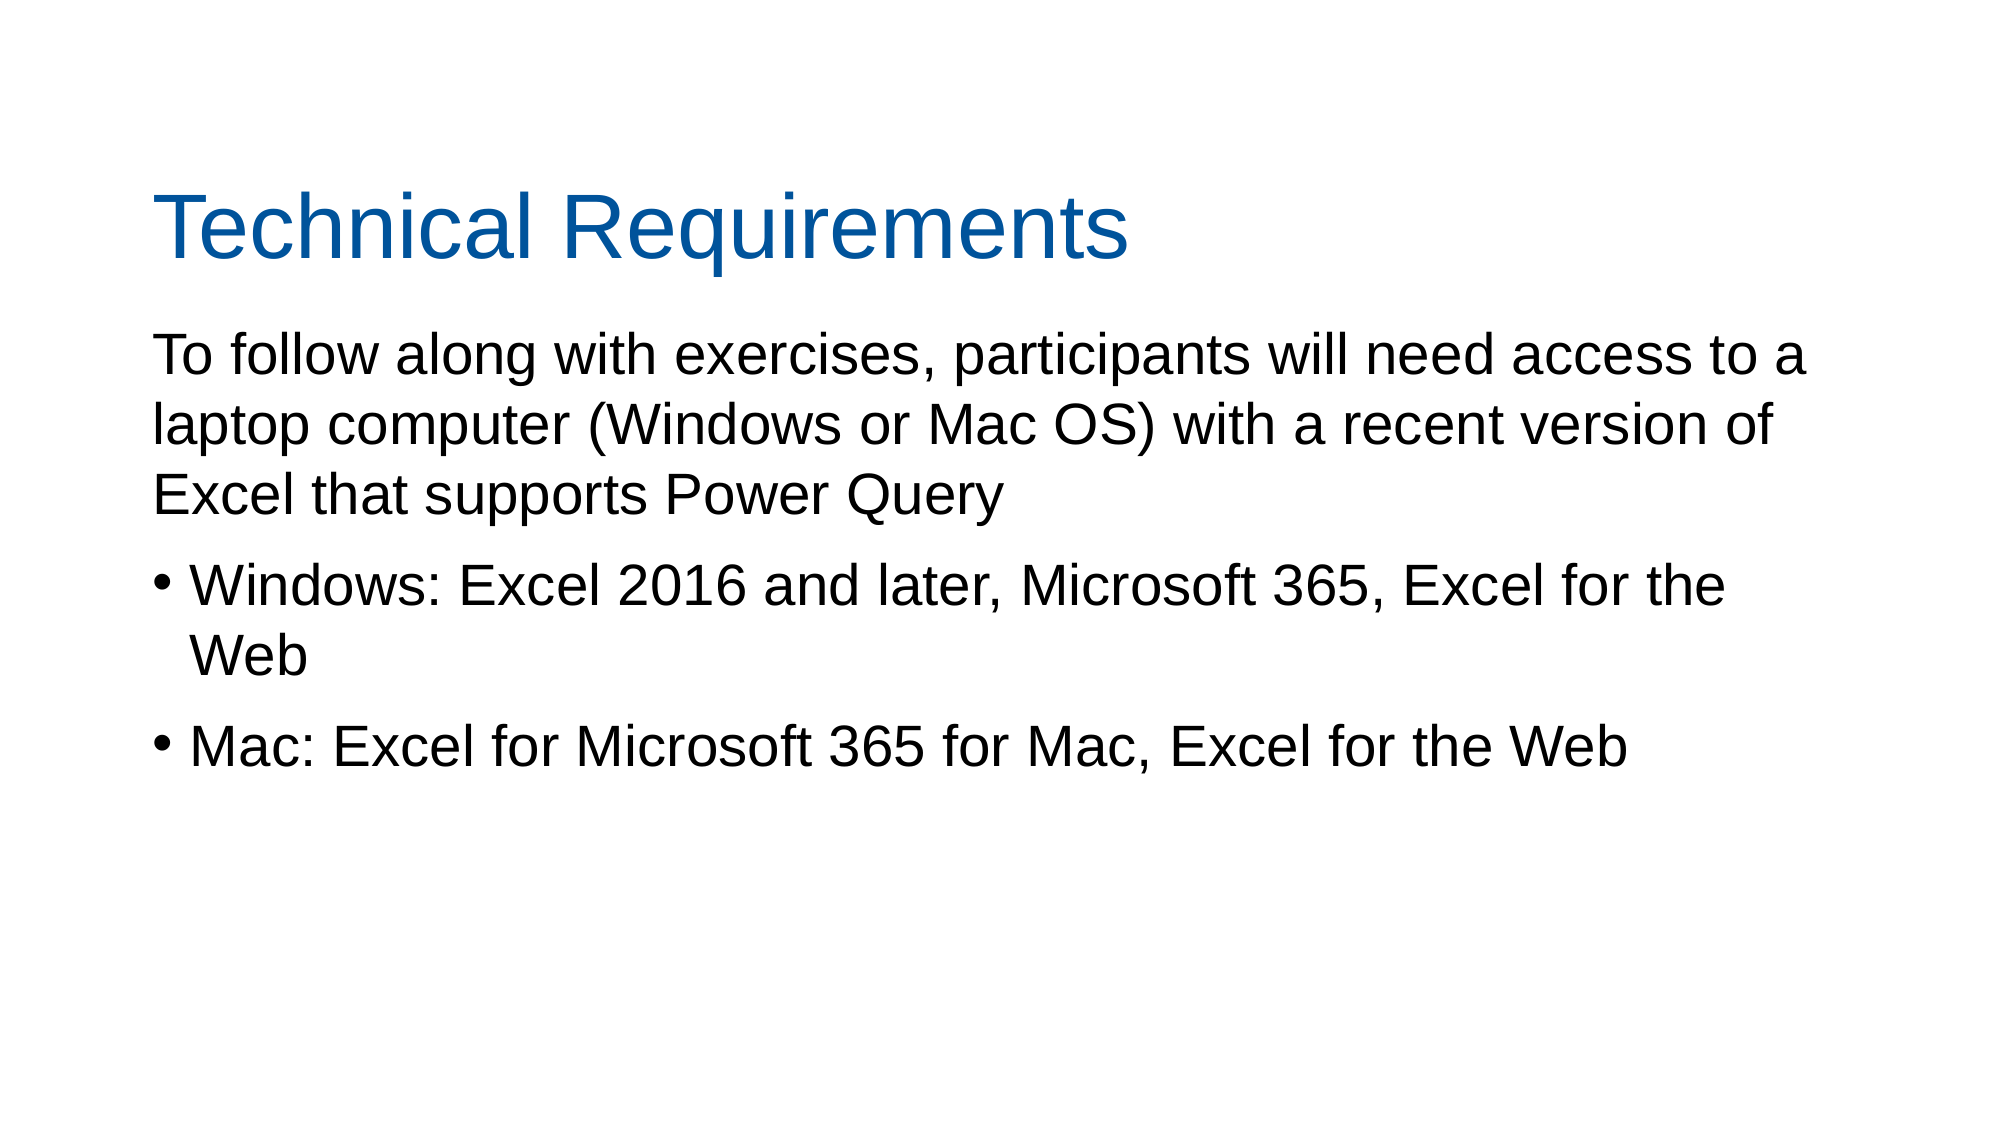

# Technical Requirements
To follow along with exercises, participants will need access to a laptop computer (Windows or Mac OS) with a recent version of Excel that supports Power Query
Windows: Excel 2016 and later, Microsoft 365, Excel for the Web
Mac: Excel for Microsoft 365 for Mac, Excel for the Web